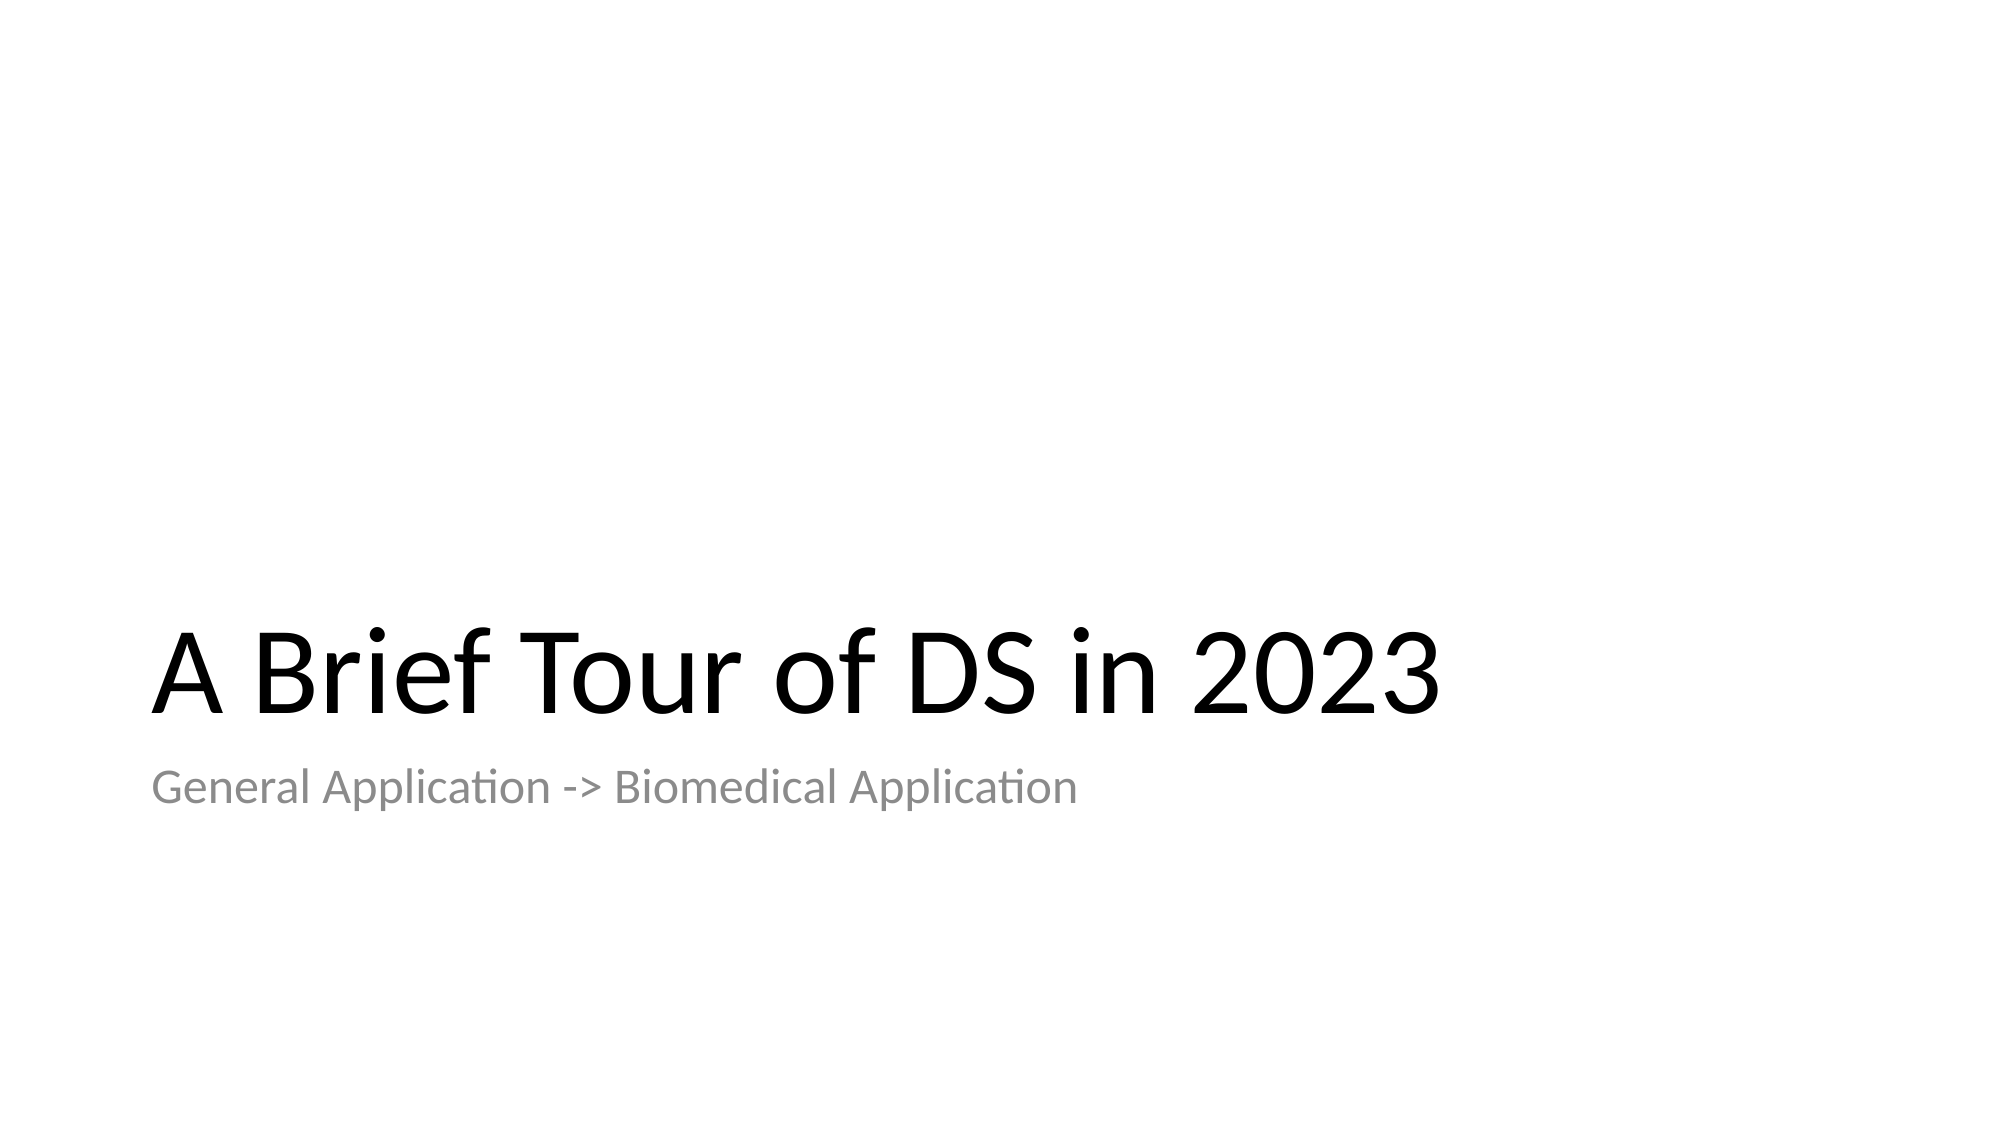

# A Brief Tour of DS in 2023
General Application -> Biomedical Application